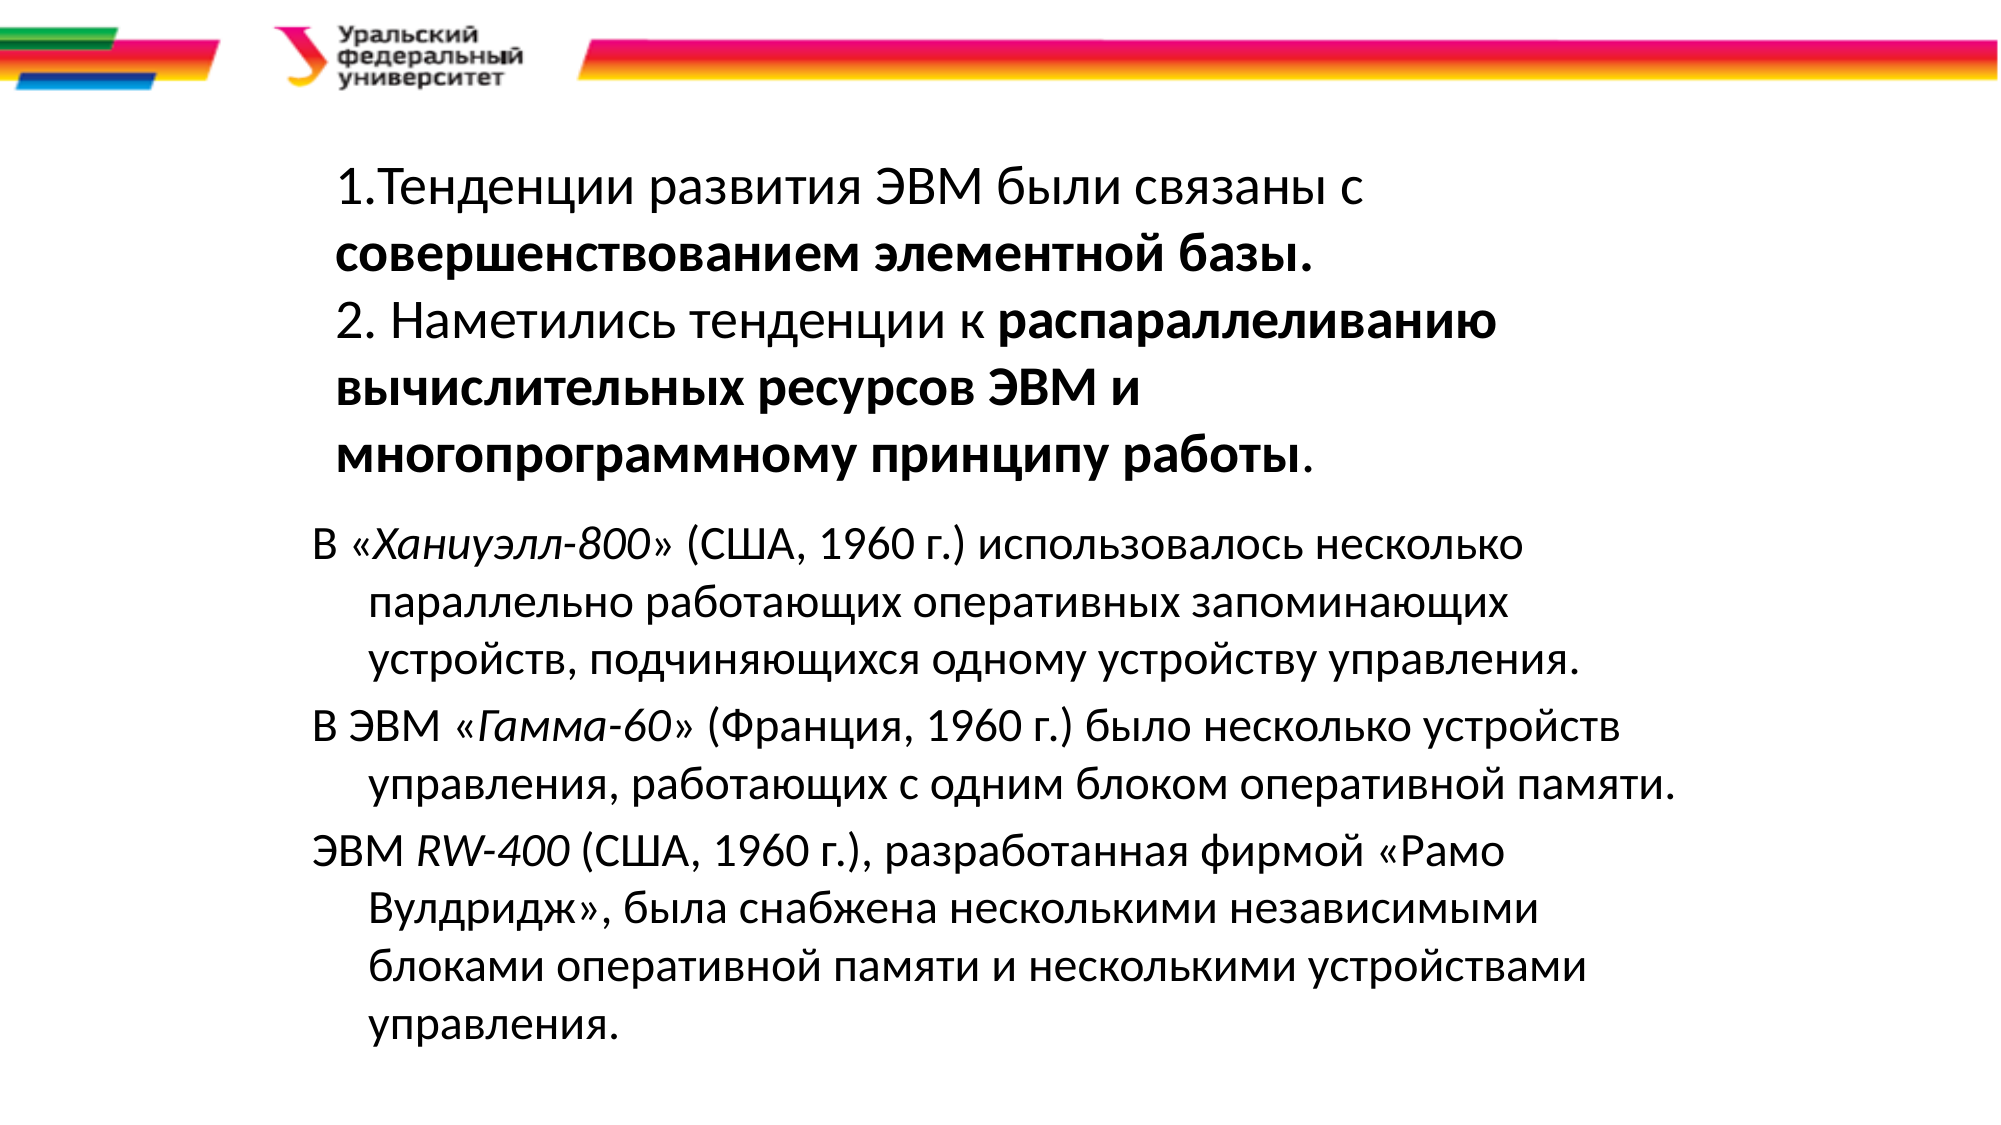

# 1.Тенденции развития ЭВМ были связаны с совершенствованием элементной базы. 2. Наметились тенденции к распараллеливанию вычислительных ресурсов ЭВМ и многопрограммному принципу работы.
В «Ханиуэлл-800» (США, 1960 г.) использовалось несколько параллельно работающих оперативных запоминающих устройств, подчиняющихся одному устройству управления.
В ЭВМ «Гамма-60» (Франция, 1960 г.) было несколько устройств управления, работающих с одним блоком оперативной памяти.
ЭВМ RW-400 (США, 1960 г.), разработанная фирмой «Рамо Вулдридж», была снабжена несколькими независимыми блоками оперативной памяти и несколькими устройствами управления.